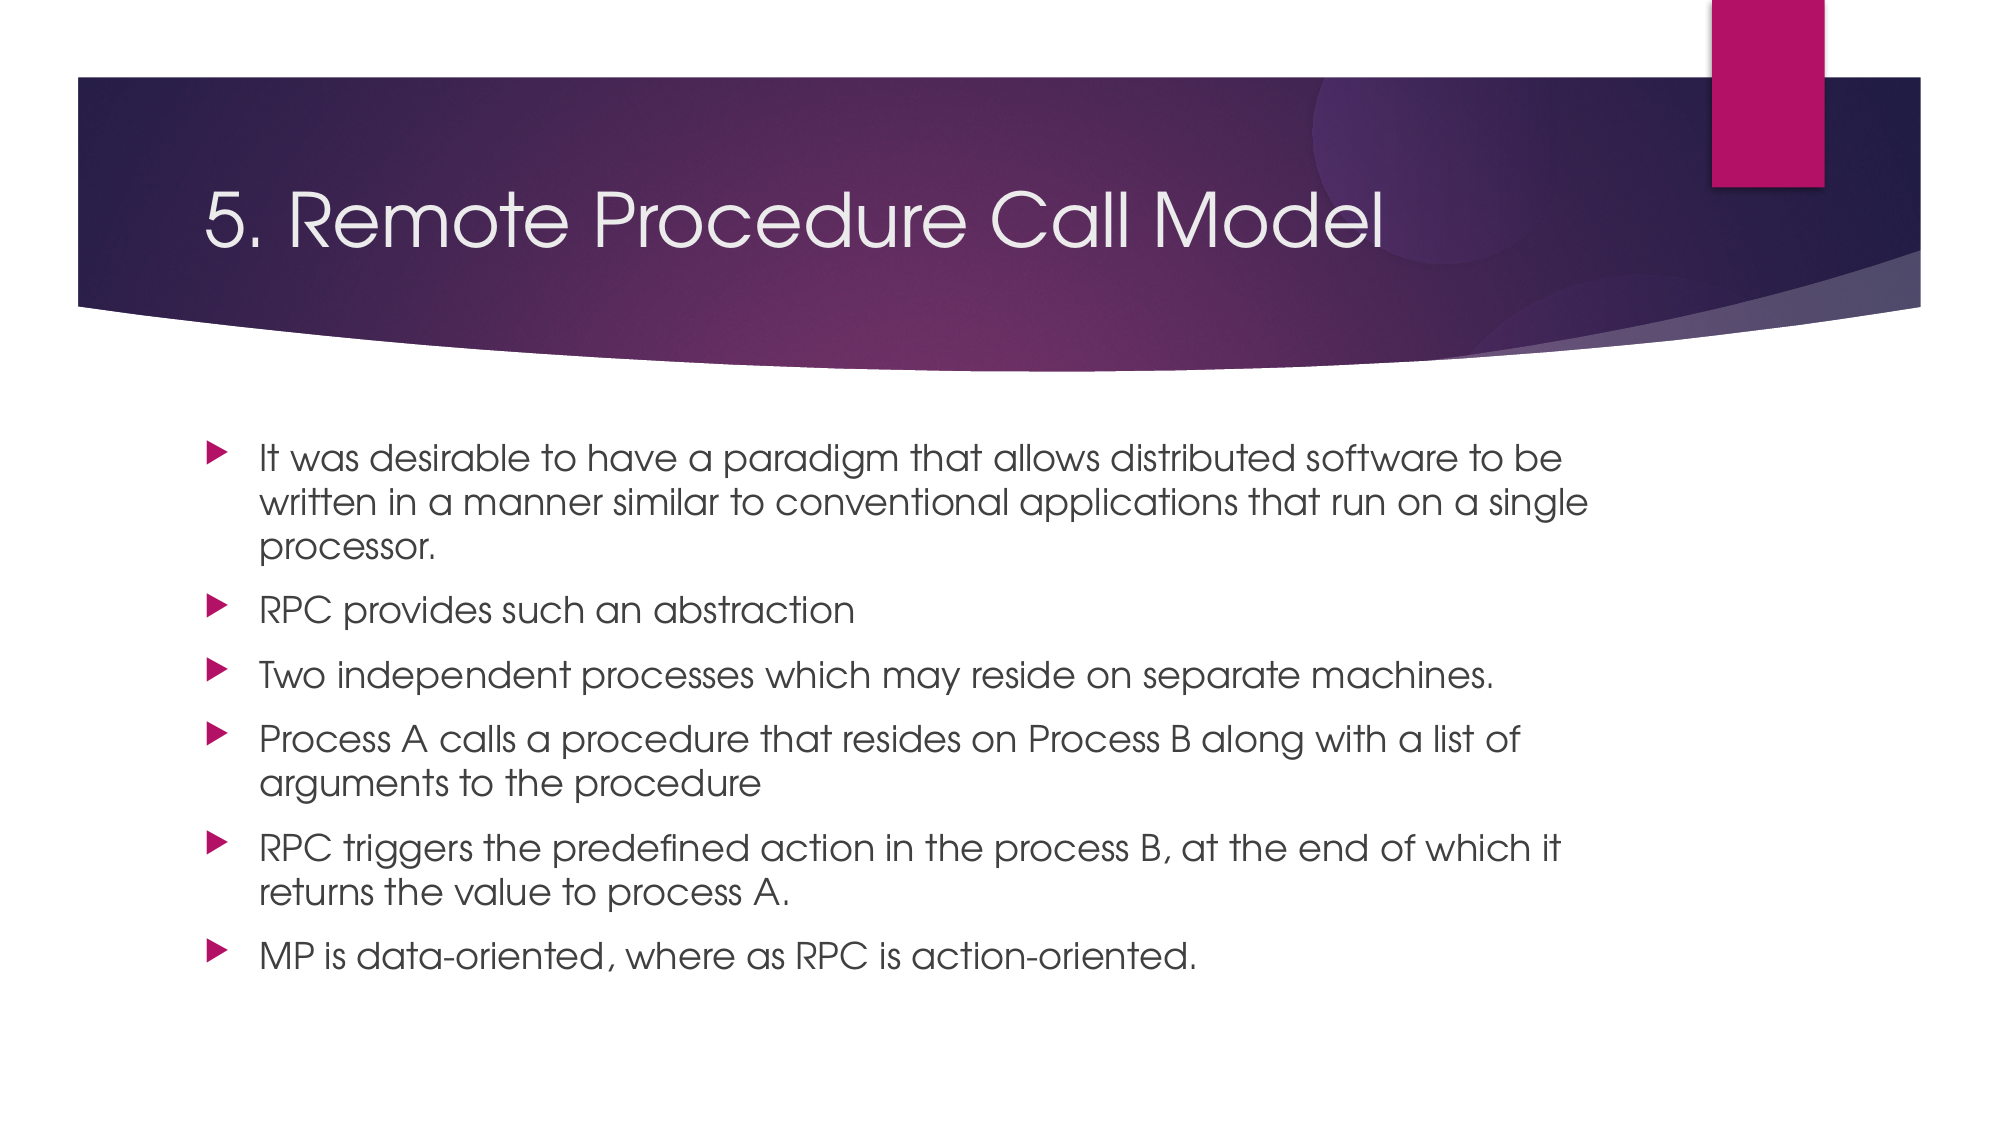

5. Remote Procedure Call Model
It was desirable to have a paradigm that allows distributed software to be written in a manner similar to conventional applications that run on a single processor.
RPC provides such an abstraction
Two independent processes which may reside on separate machines.
Process A calls a procedure that resides on Process B along with a list of arguments to the procedure
RPC triggers the predefined action in the process B, at the end of which it returns the value to process A.
MP is data-oriented, where as RPC is action-oriented.